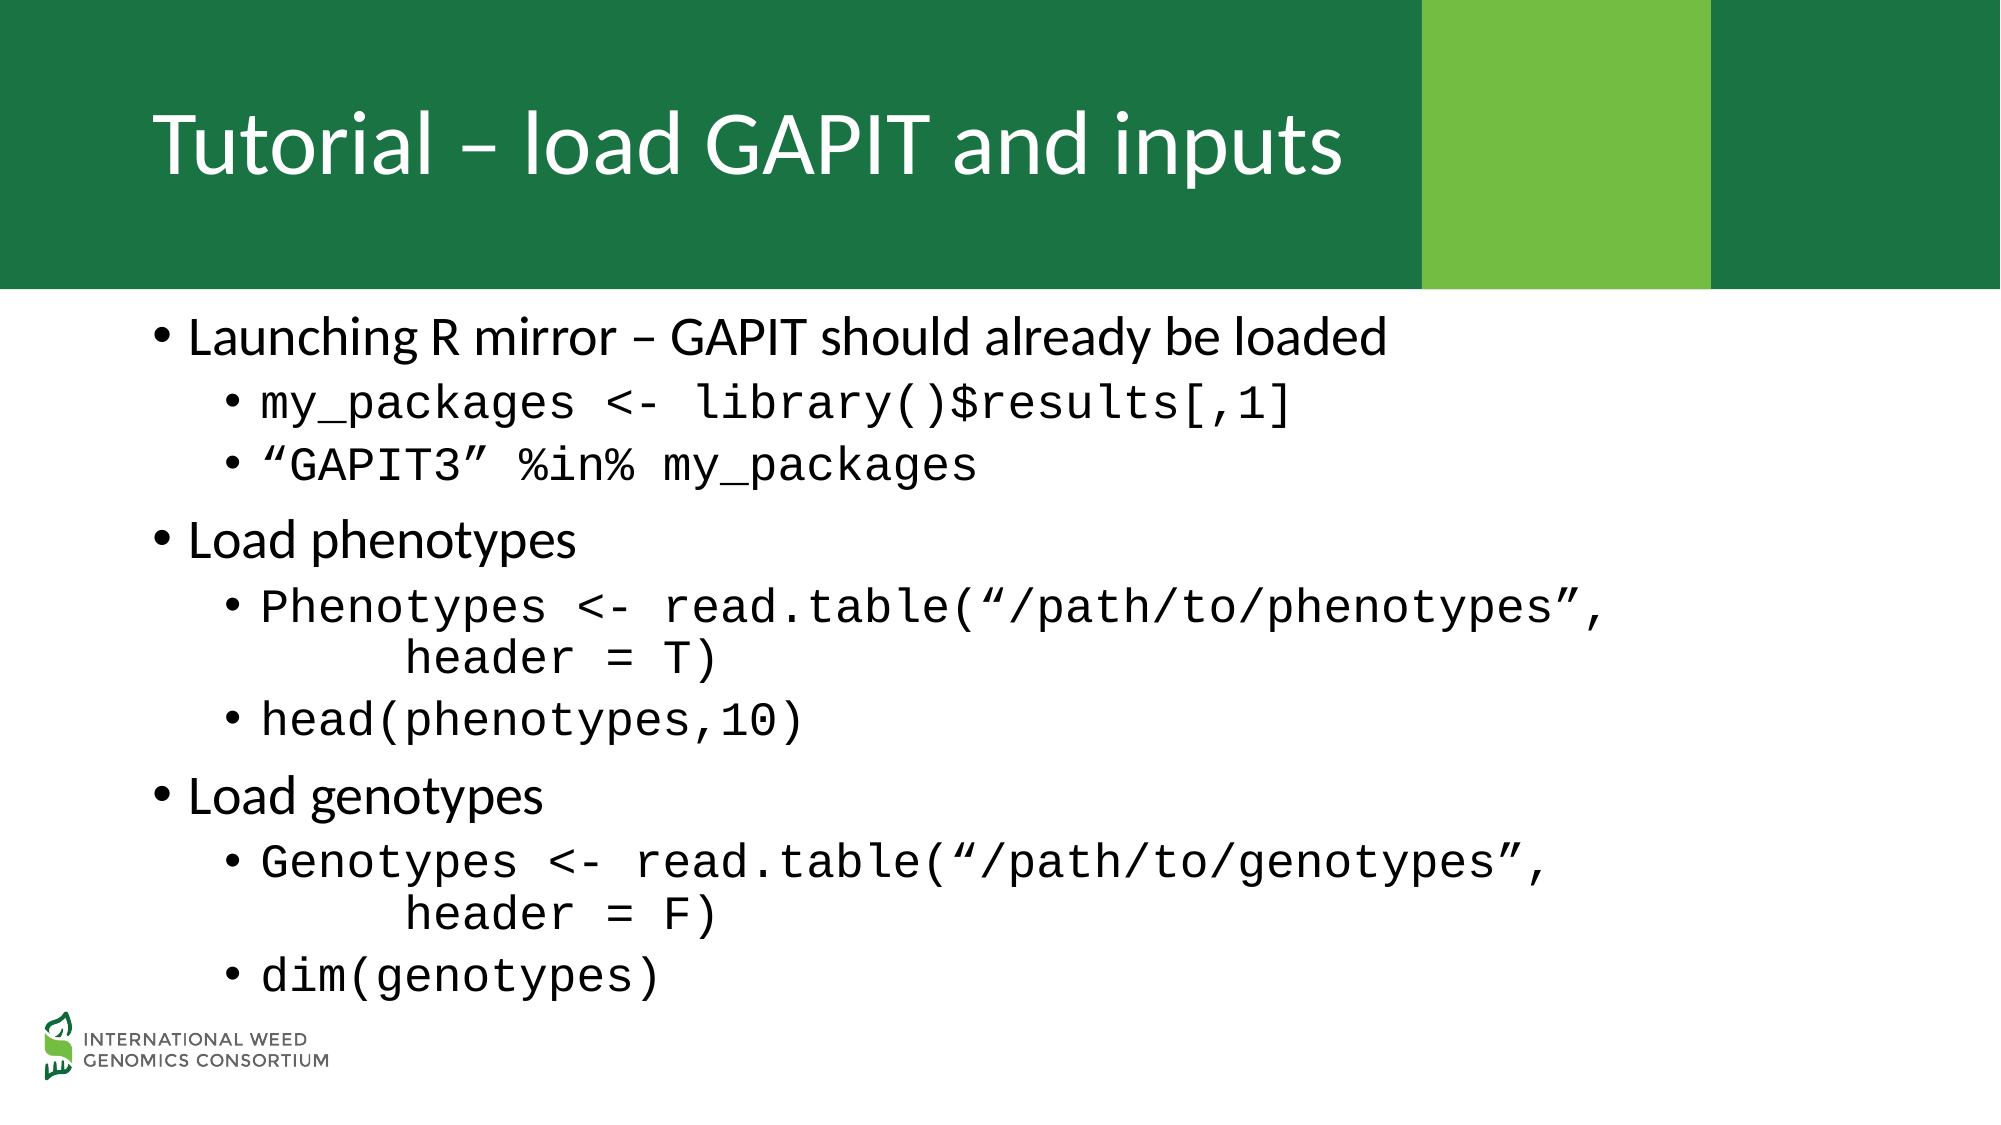

# Tutorial – load GAPIT and inputs
Launching R mirror – GAPIT should already be loaded
my_packages <- library()$results[,1]
“GAPIT3” %in% my_packages
Load phenotypes
Phenotypes <- read.table(“/path/to/phenotypes”,
						header = T)
head(phenotypes,10)
Load genotypes
Genotypes <- read.table(“/path/to/genotypes”,
						header = F)
dim(genotypes)